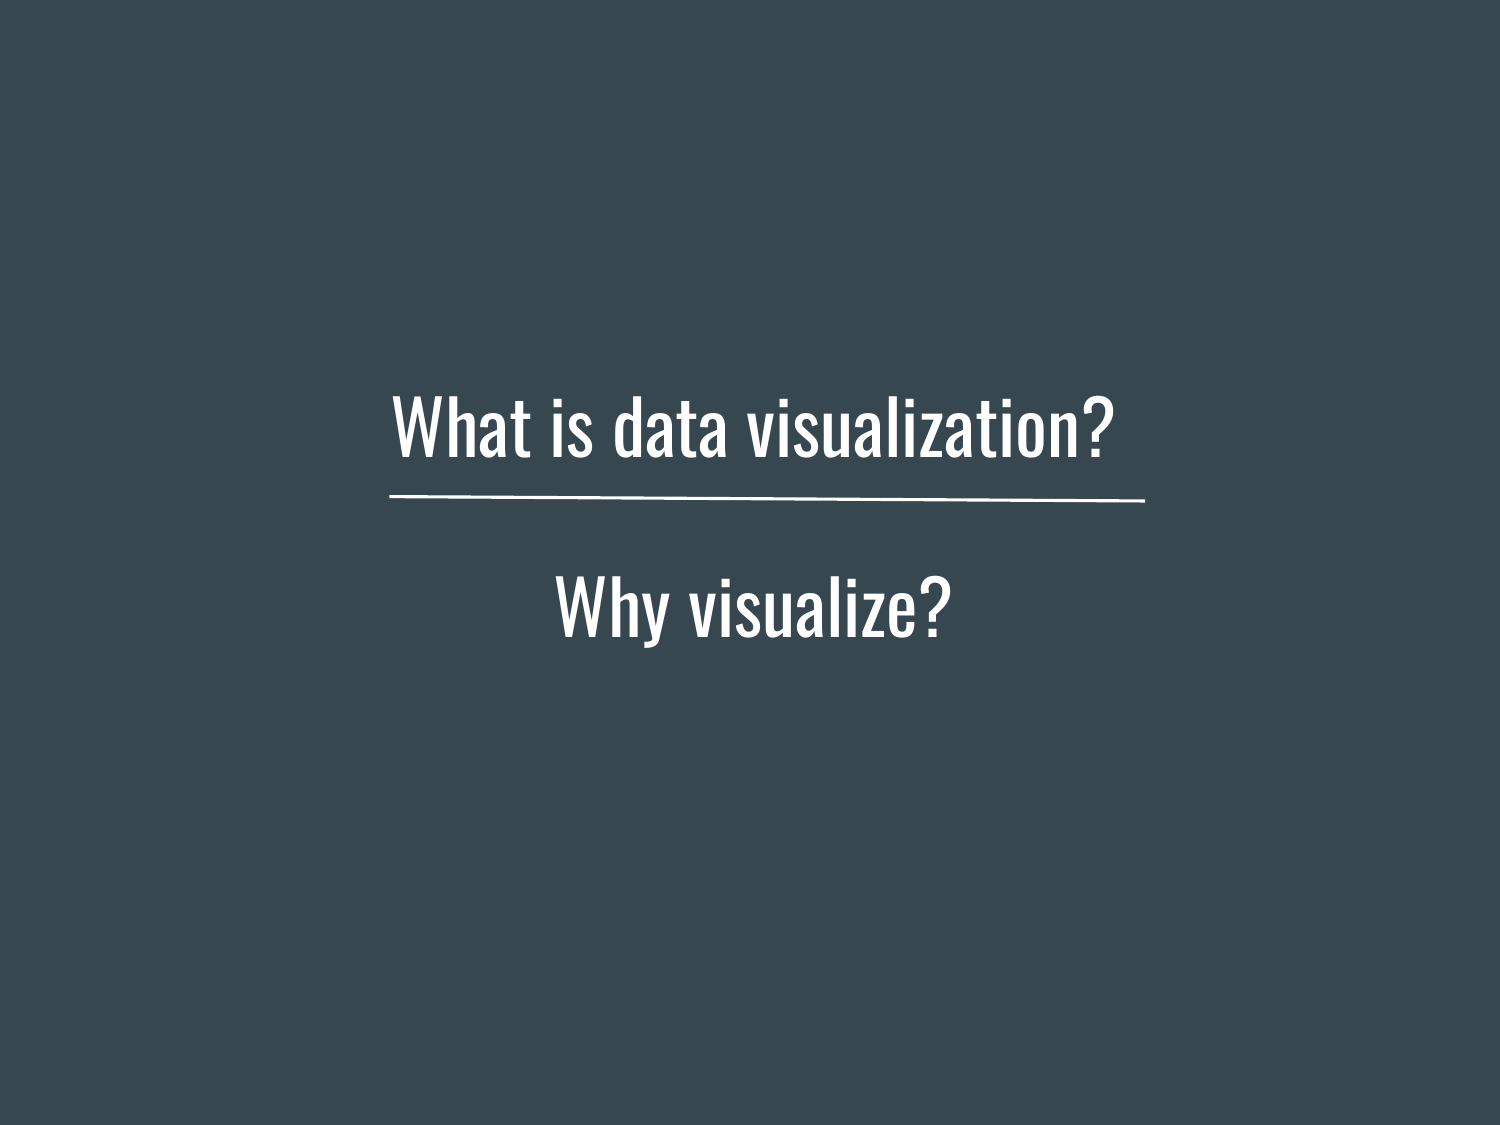

# What is data visualization?

Why visualize?